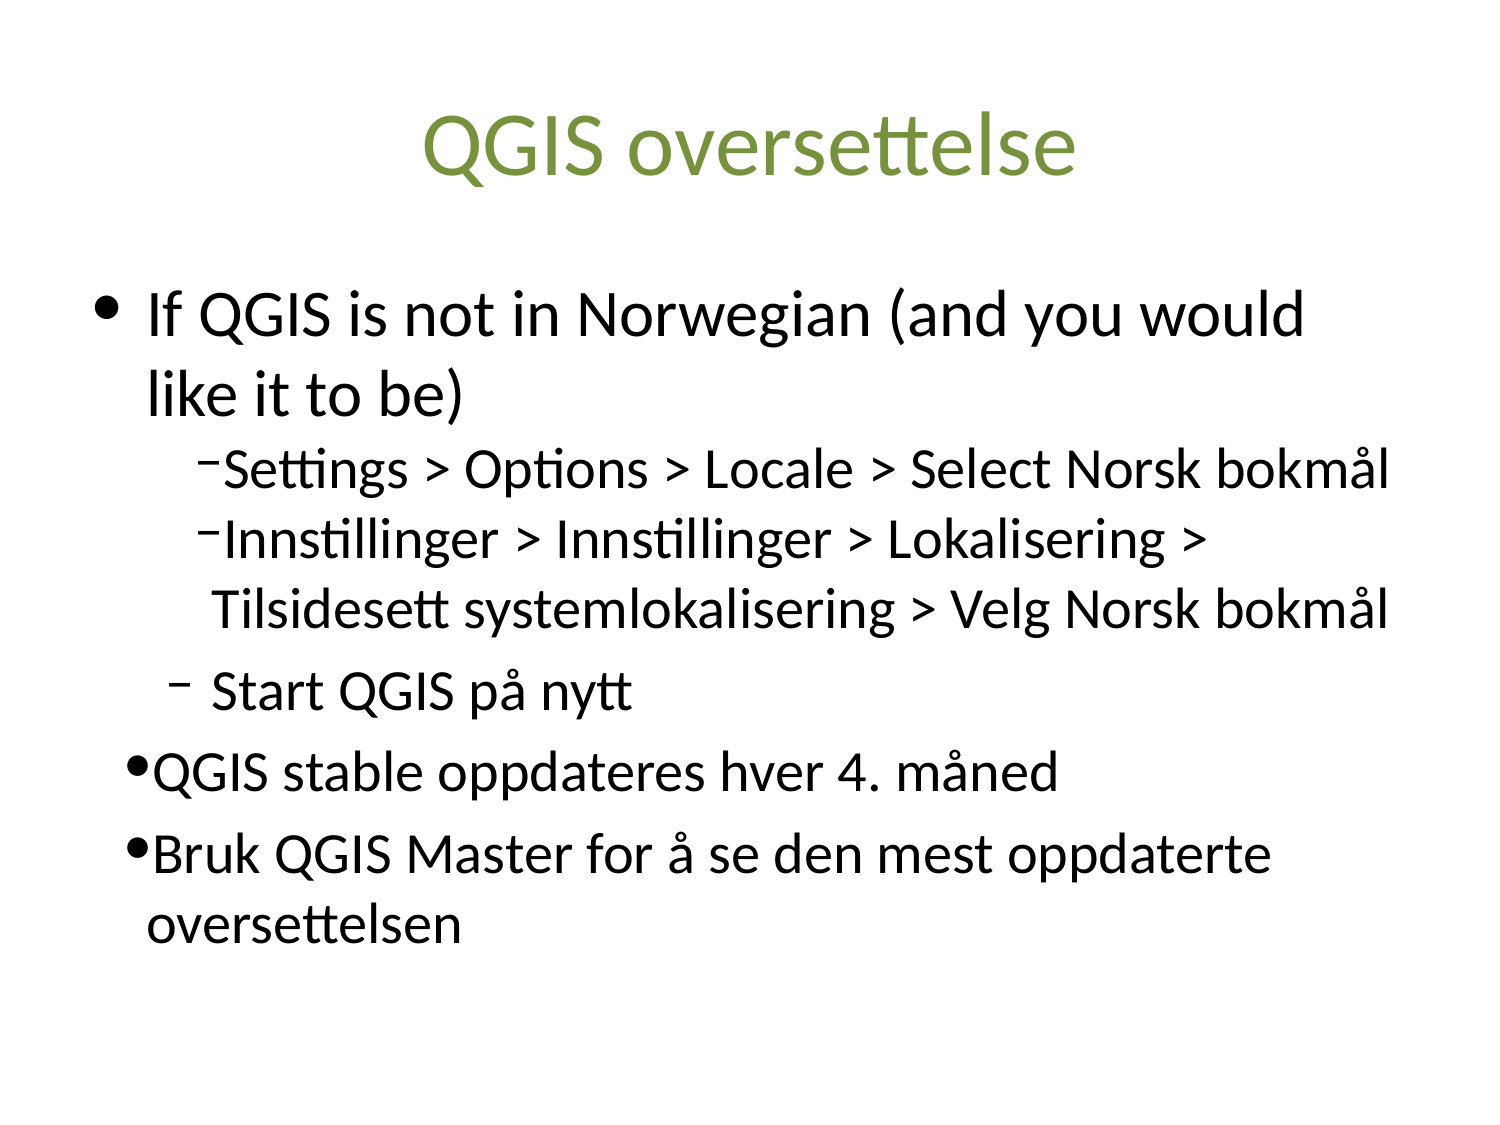

# QGIS oversettelse
If QGIS is not in Norwegian (and you would like it to be)
Settings > Options > Locale > Select Norsk bokmål
Innstillinger > Innstillinger > Lokalisering > Tilsidesett systemlokalisering > Velg Norsk bokmål
Start QGIS på nytt
QGIS stable oppdateres hver 4. måned
Bruk QGIS Master for å se den mest oppdaterte oversettelsen